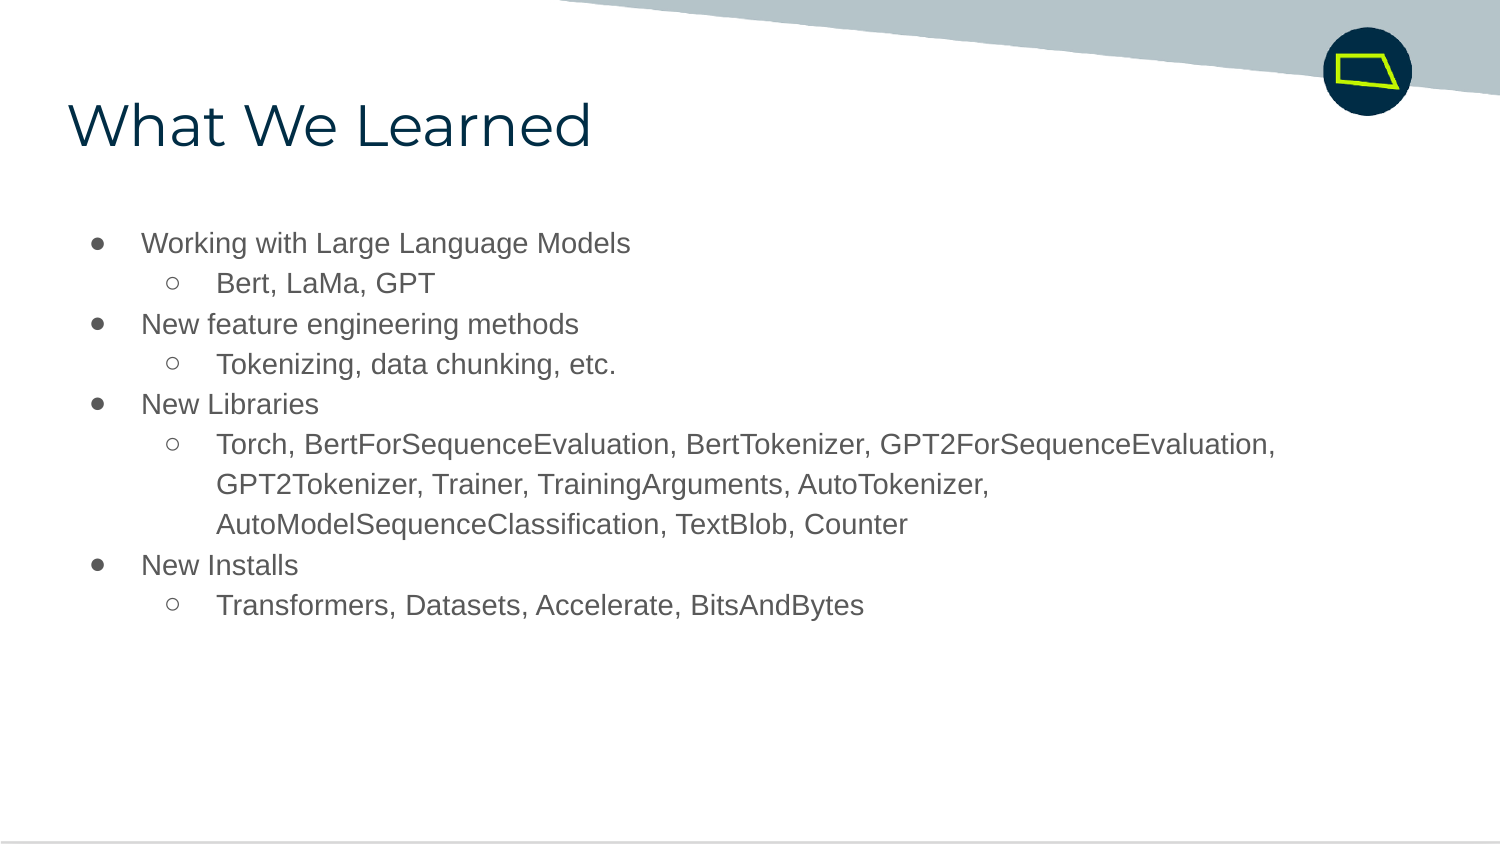

What We Learned
Working with Large Language Models
Bert, LaMa, GPT
New feature engineering methods
Tokenizing, data chunking, etc.
New Libraries
Torch, BertForSequenceEvaluation, BertTokenizer, GPT2ForSequenceEvaluation, GPT2Tokenizer, Trainer, TrainingArguments, AutoTokenizer, AutoModelSequenceClassification, TextBlob, Counter
New Installs
Transformers, Datasets, Accelerate, BitsAndBytes